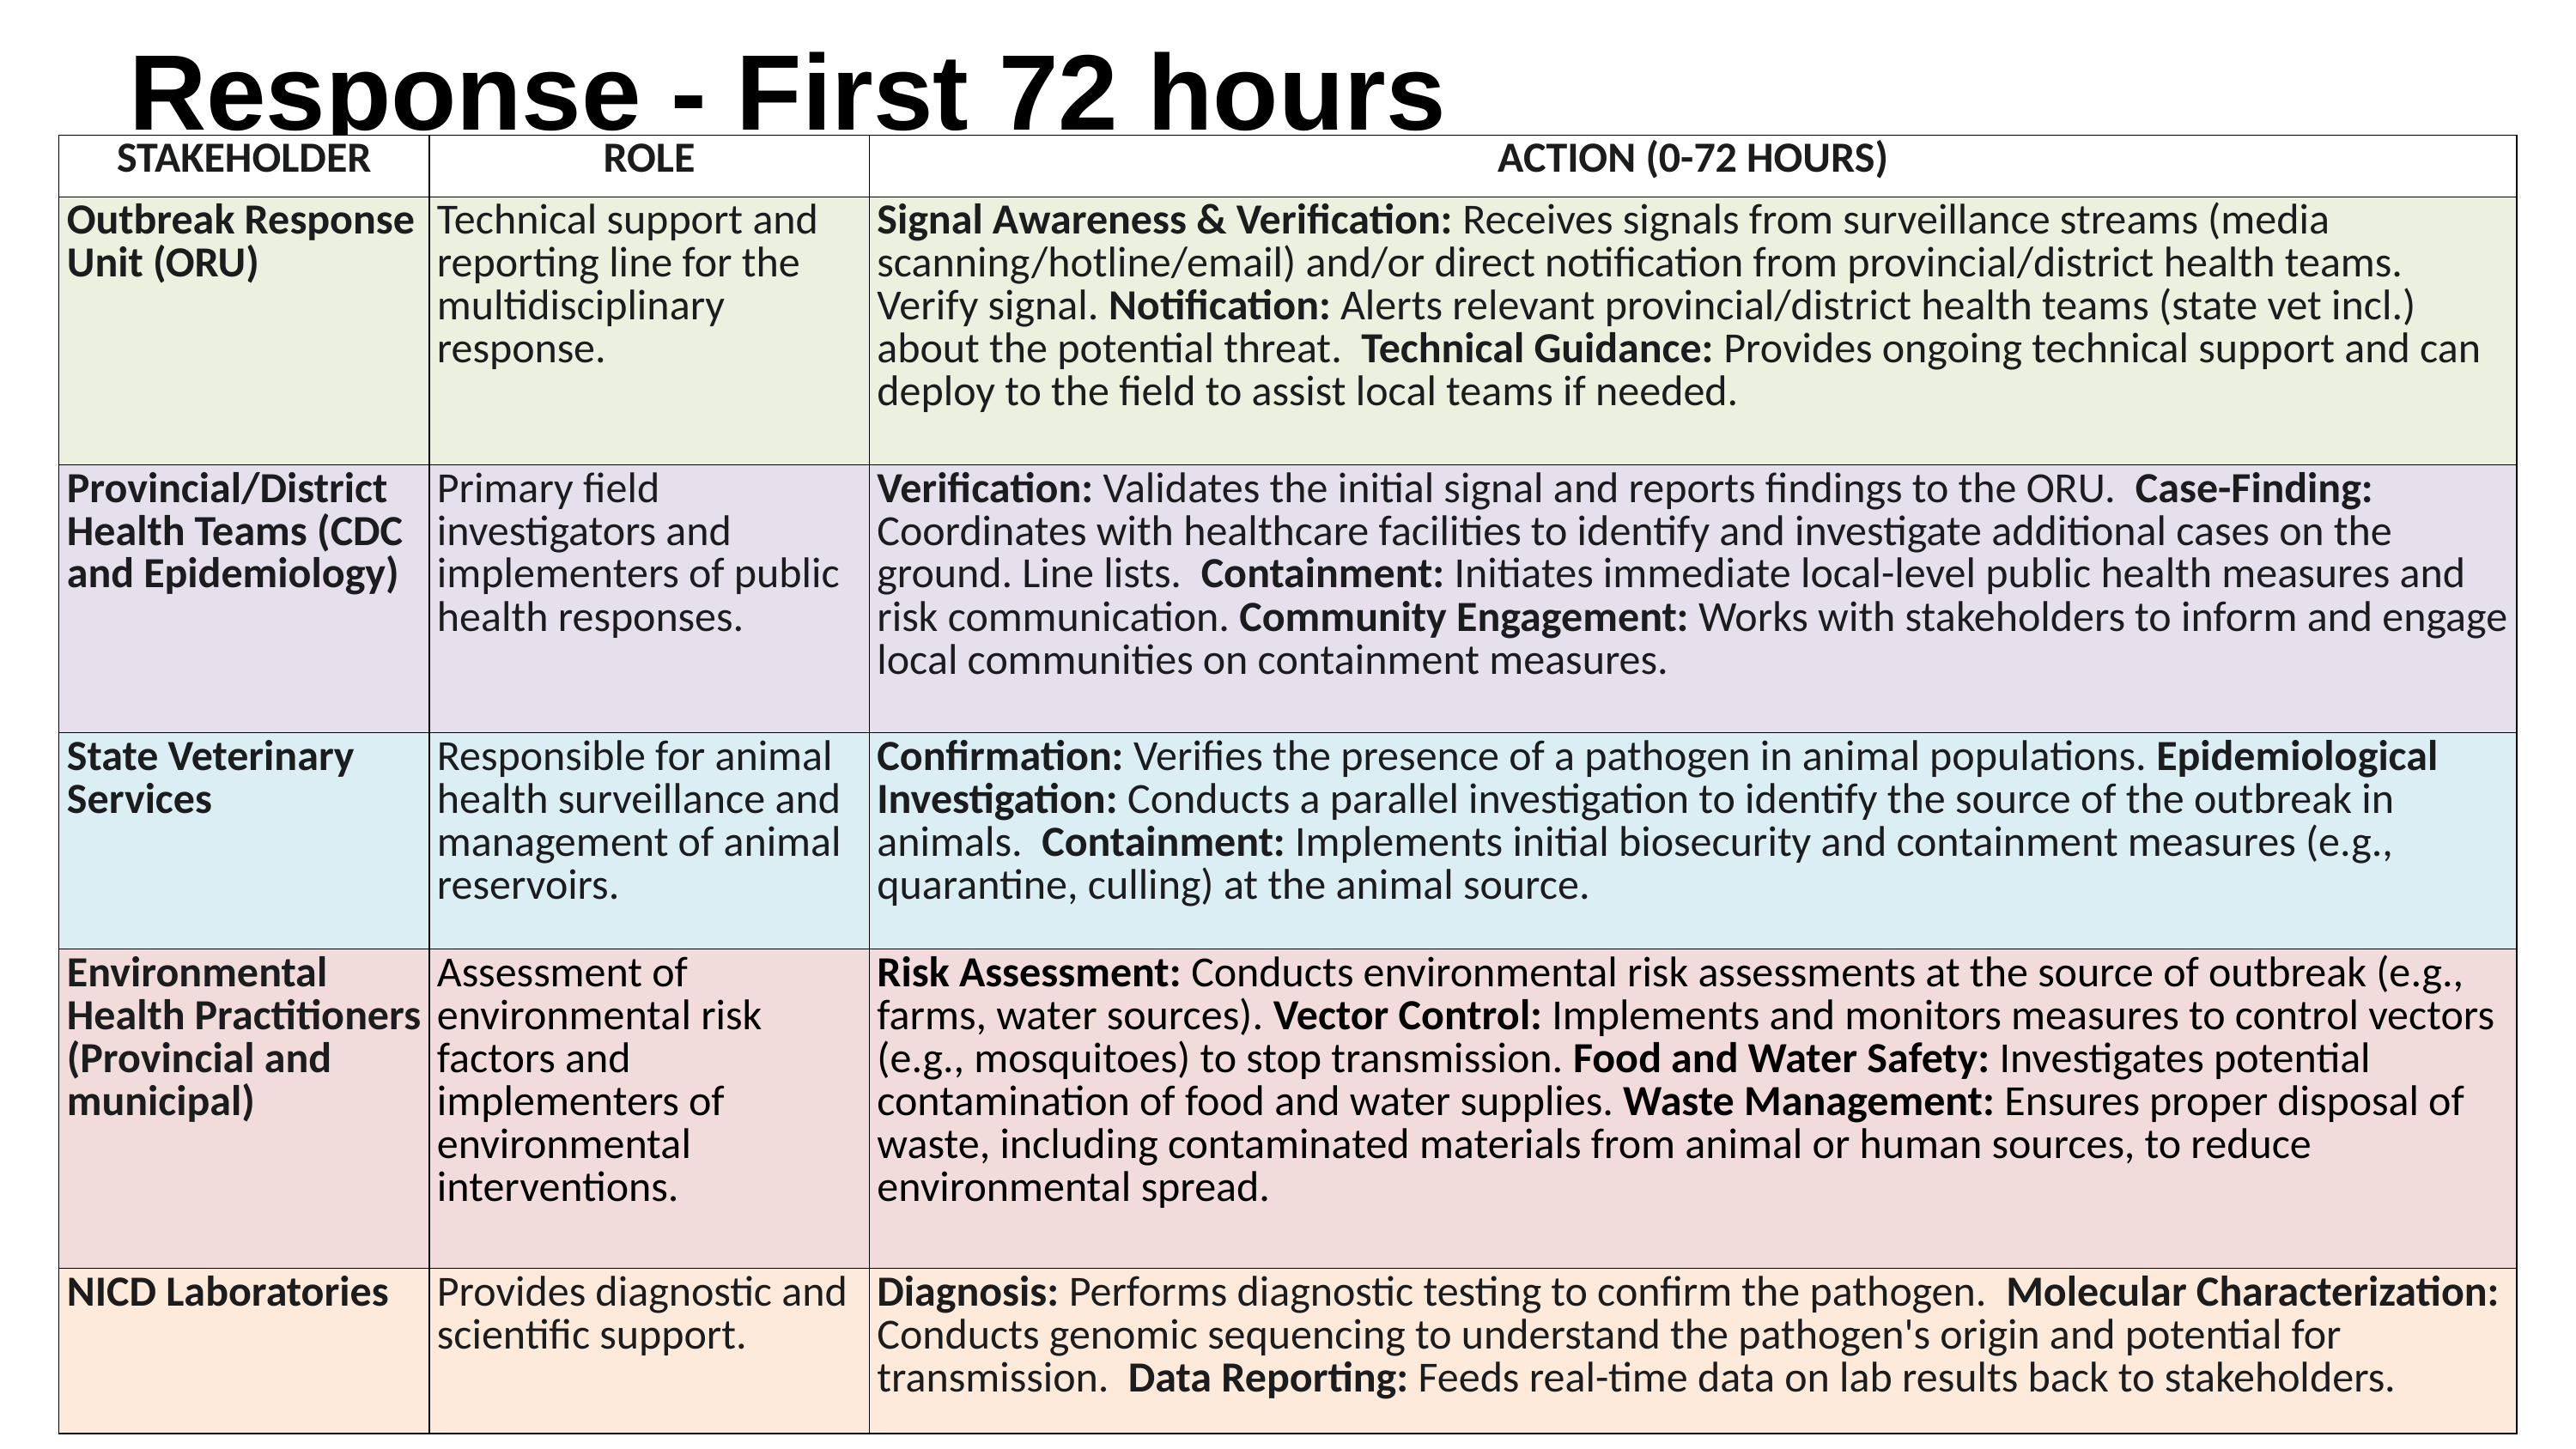

Response - First 72 hours
| STAKEHOLDER | ROLE | ACTION (0-72 HOURS) |
| --- | --- | --- |
| Outbreak Response Unit (ORU) | Technical support and reporting line for the multidisciplinary response. | Signal Awareness & Verification: Receives signals from surveillance streams (media scanning/hotline/email) and/or direct notification from provincial/district health teams. Verify signal. Notification: Alerts relevant provincial/district health teams (state vet incl.) about the potential threat.  Technical Guidance: Provides ongoing technical support and can deploy to the field to assist local teams if needed. |
| Provincial/District Health Teams (CDC and Epidemiology) | Primary field investigators and implementers of public health responses. | Verification: Validates the initial signal and reports findings to the ORU.  Case-Finding: Coordinates with healthcare facilities to identify and investigate additional cases on the ground. Line lists. Containment: Initiates immediate local-level public health measures and risk communication. Community Engagement: Works with stakeholders to inform and engage local communities on containment measures. |
| State Veterinary Services | Responsible for animal health surveillance and management of animal reservoirs. | Confirmation: Verifies the presence of a pathogen in animal populations. Epidemiological Investigation: Conducts a parallel investigation to identify the source of the outbreak in animals.  Containment: Implements initial biosecurity and containment measures (e.g., quarantine, culling) at the animal source. |
| Environmental Health Practitioners (Provincial and municipal) | Assessment of environmental risk factors and implementers of environmental interventions. | Risk Assessment: Conducts environmental risk assessments at the source of outbreak (e.g., farms, water sources). Vector Control: Implements and monitors measures to control vectors (e.g., mosquitoes) to stop transmission. Food and Water Safety: Investigates potential contamination of food and water supplies. Waste Management: Ensures proper disposal of waste, including contaminated materials from animal or human sources, to reduce environmental spread. |
| NICD Laboratories | Provides diagnostic and scientific support. | Diagnosis: Performs diagnostic testing to confirm the pathogen.  Molecular Characterization: Conducts genomic sequencing to understand the pathogen's origin and potential for transmission.  Data Reporting: Feeds real-time data on lab results back to stakeholders. |